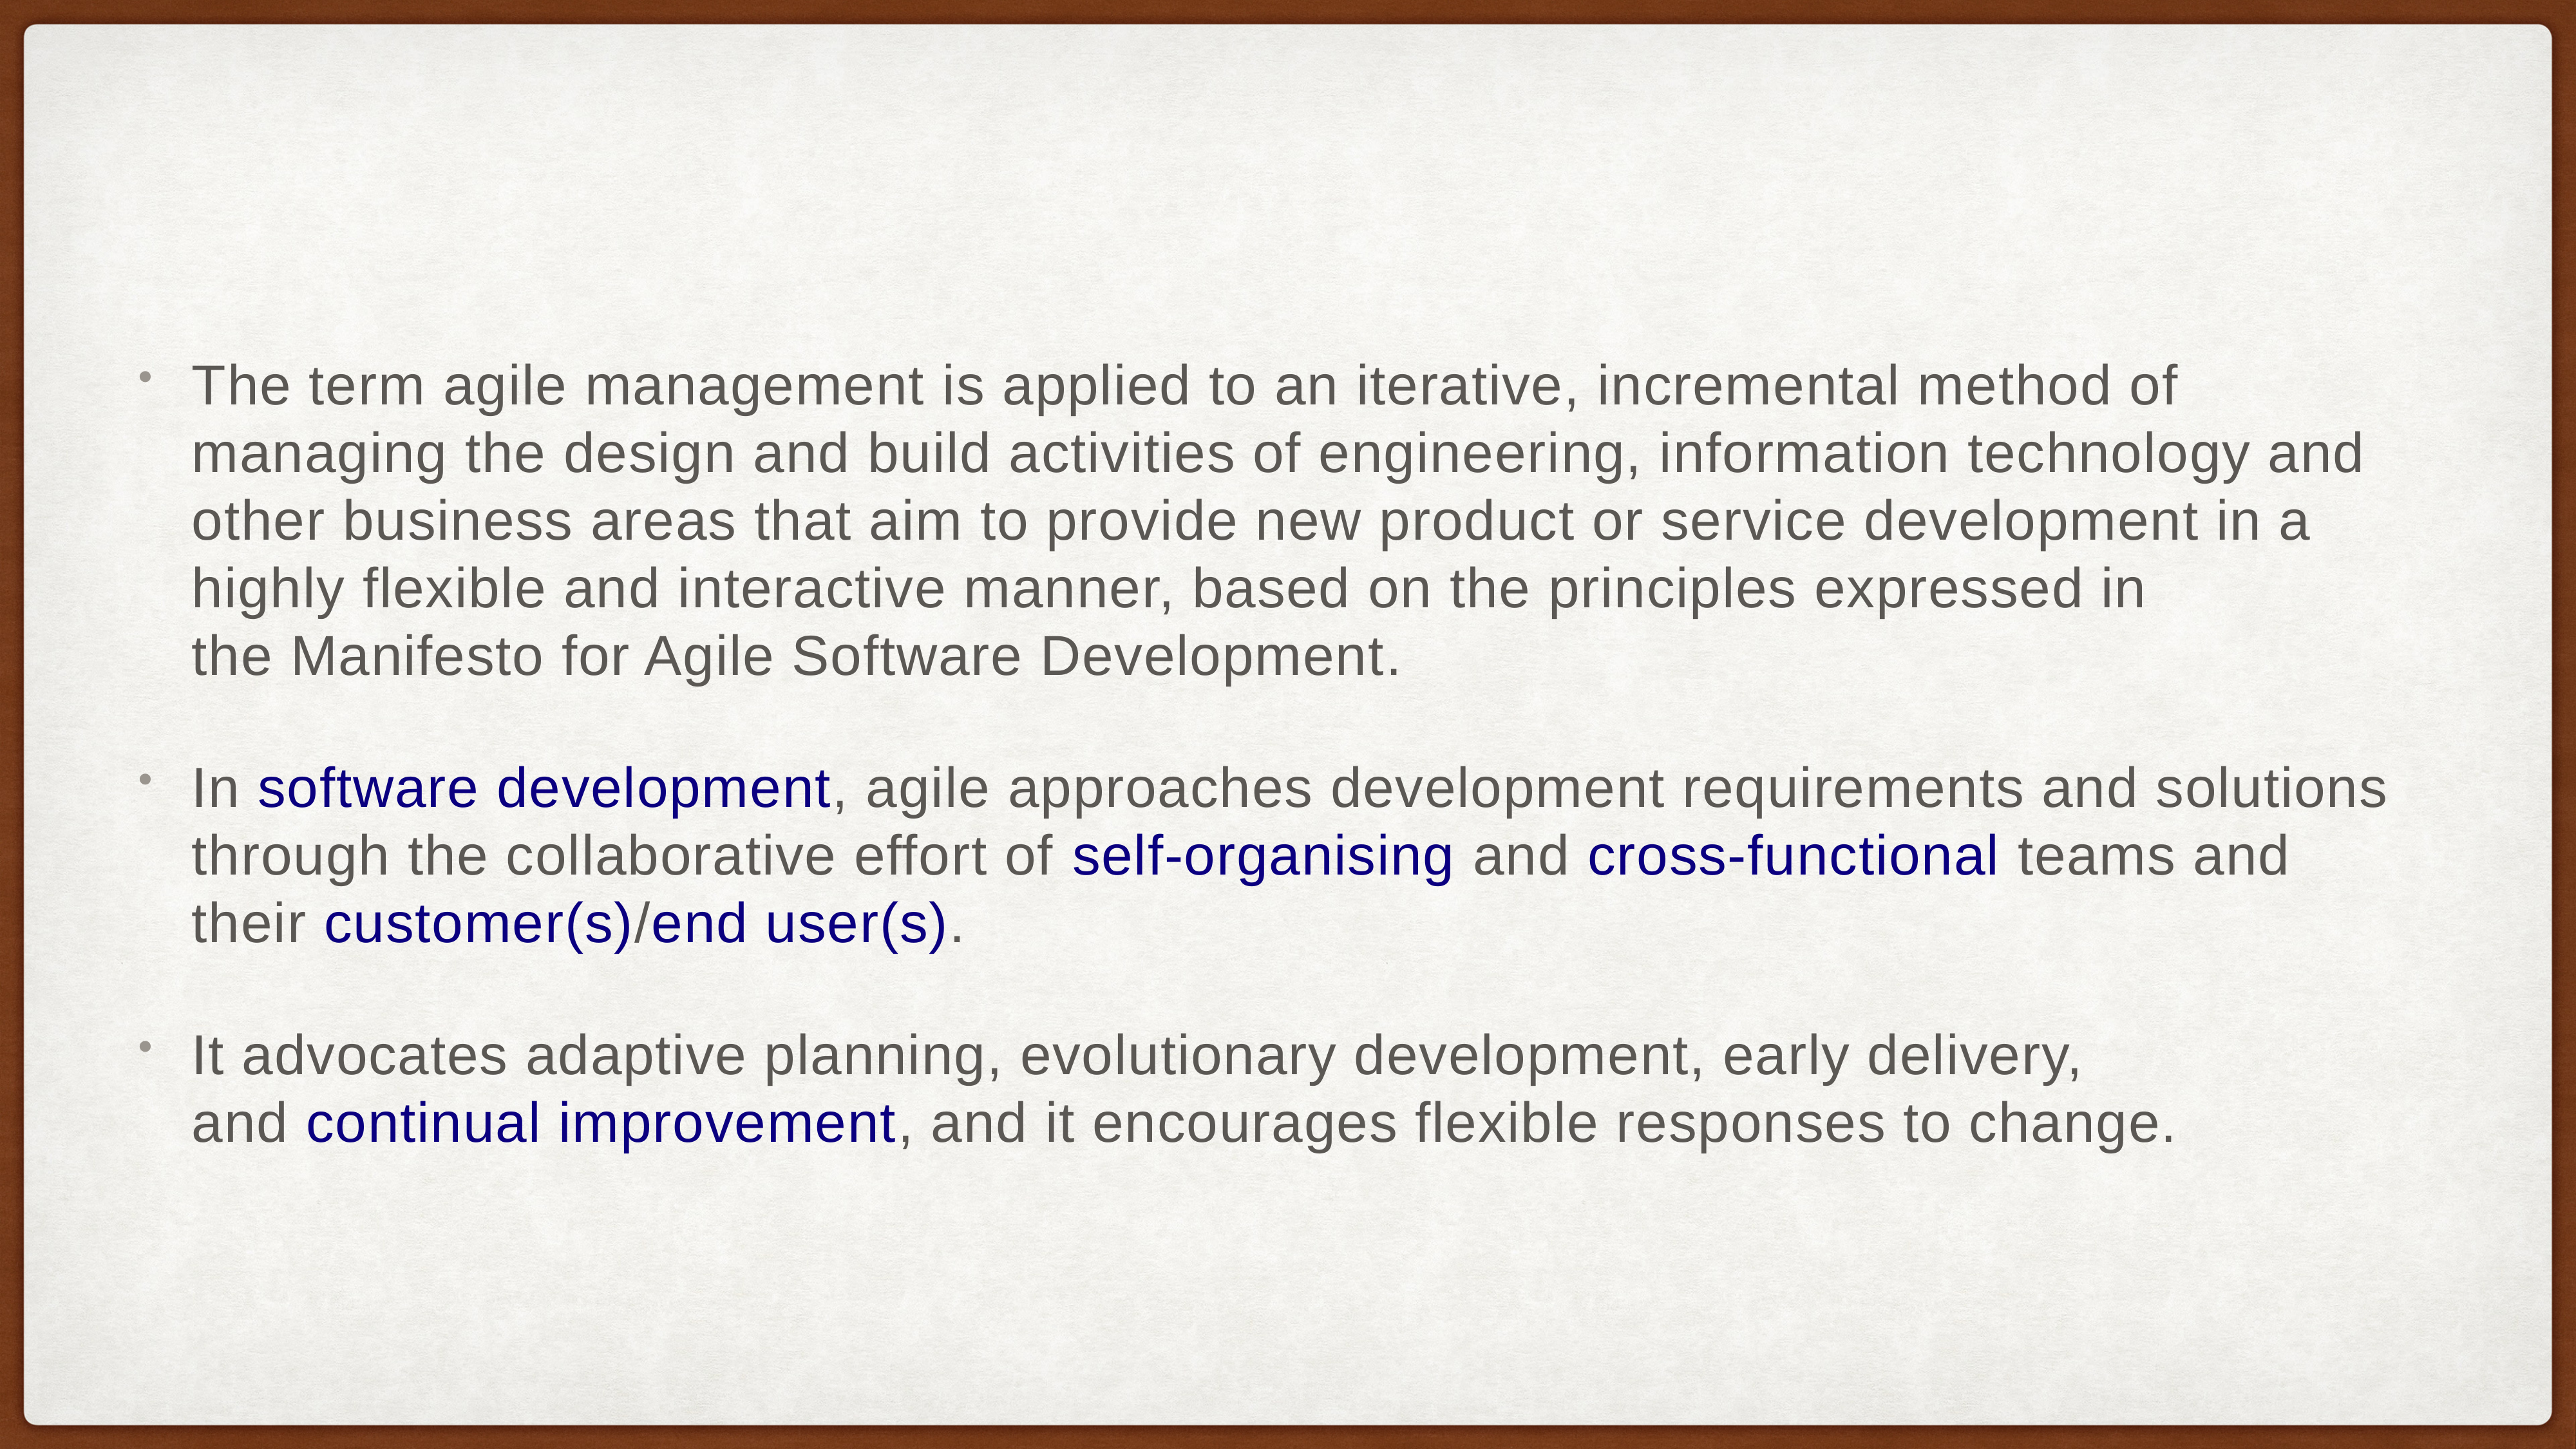

The term agile management is applied to an iterative, incremental method of managing the design and build activities of engineering, information technology and other business areas that aim to provide new product or service development in a highly flexible and interactive manner, based on the principles expressed in the Manifesto for Agile Software Development.
In software development, agile approaches development requirements and solutions through the collaborative effort of self-organising and cross-functional teams and their customer(s)/end user(s).
It advocates adaptive planning, evolutionary development, early delivery, and continual improvement, and it encourages flexible responses to change.